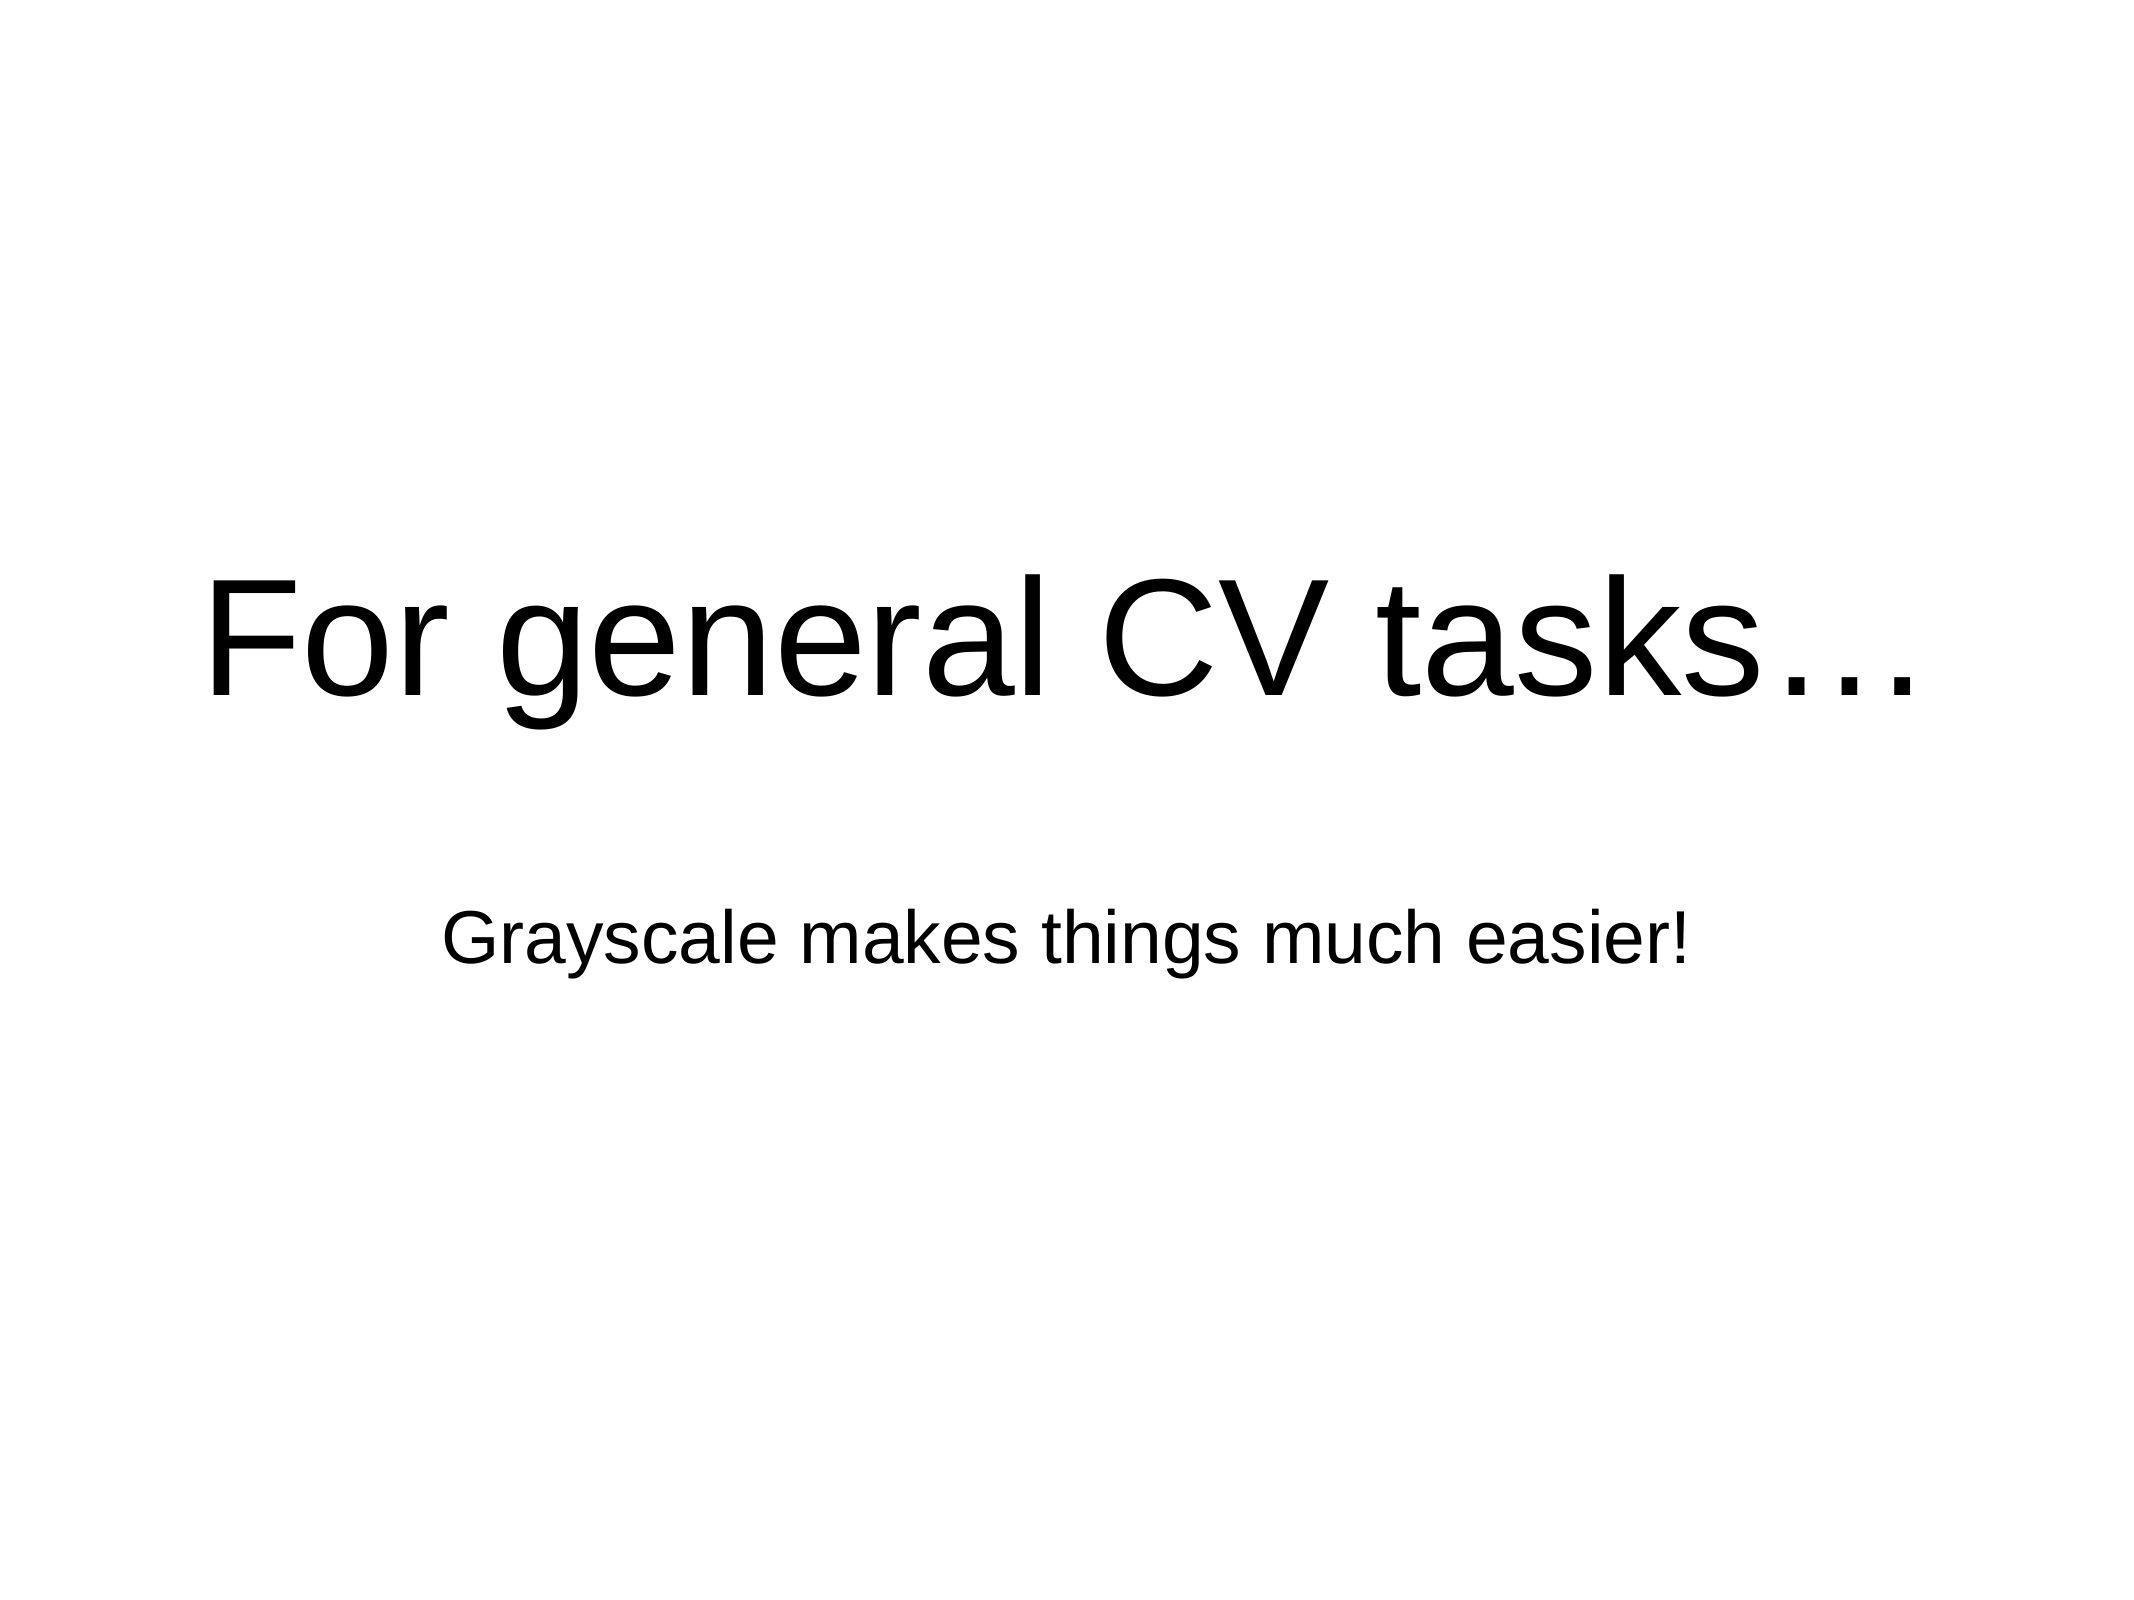

# For general CV tasks…
Grayscale makes things much easier!